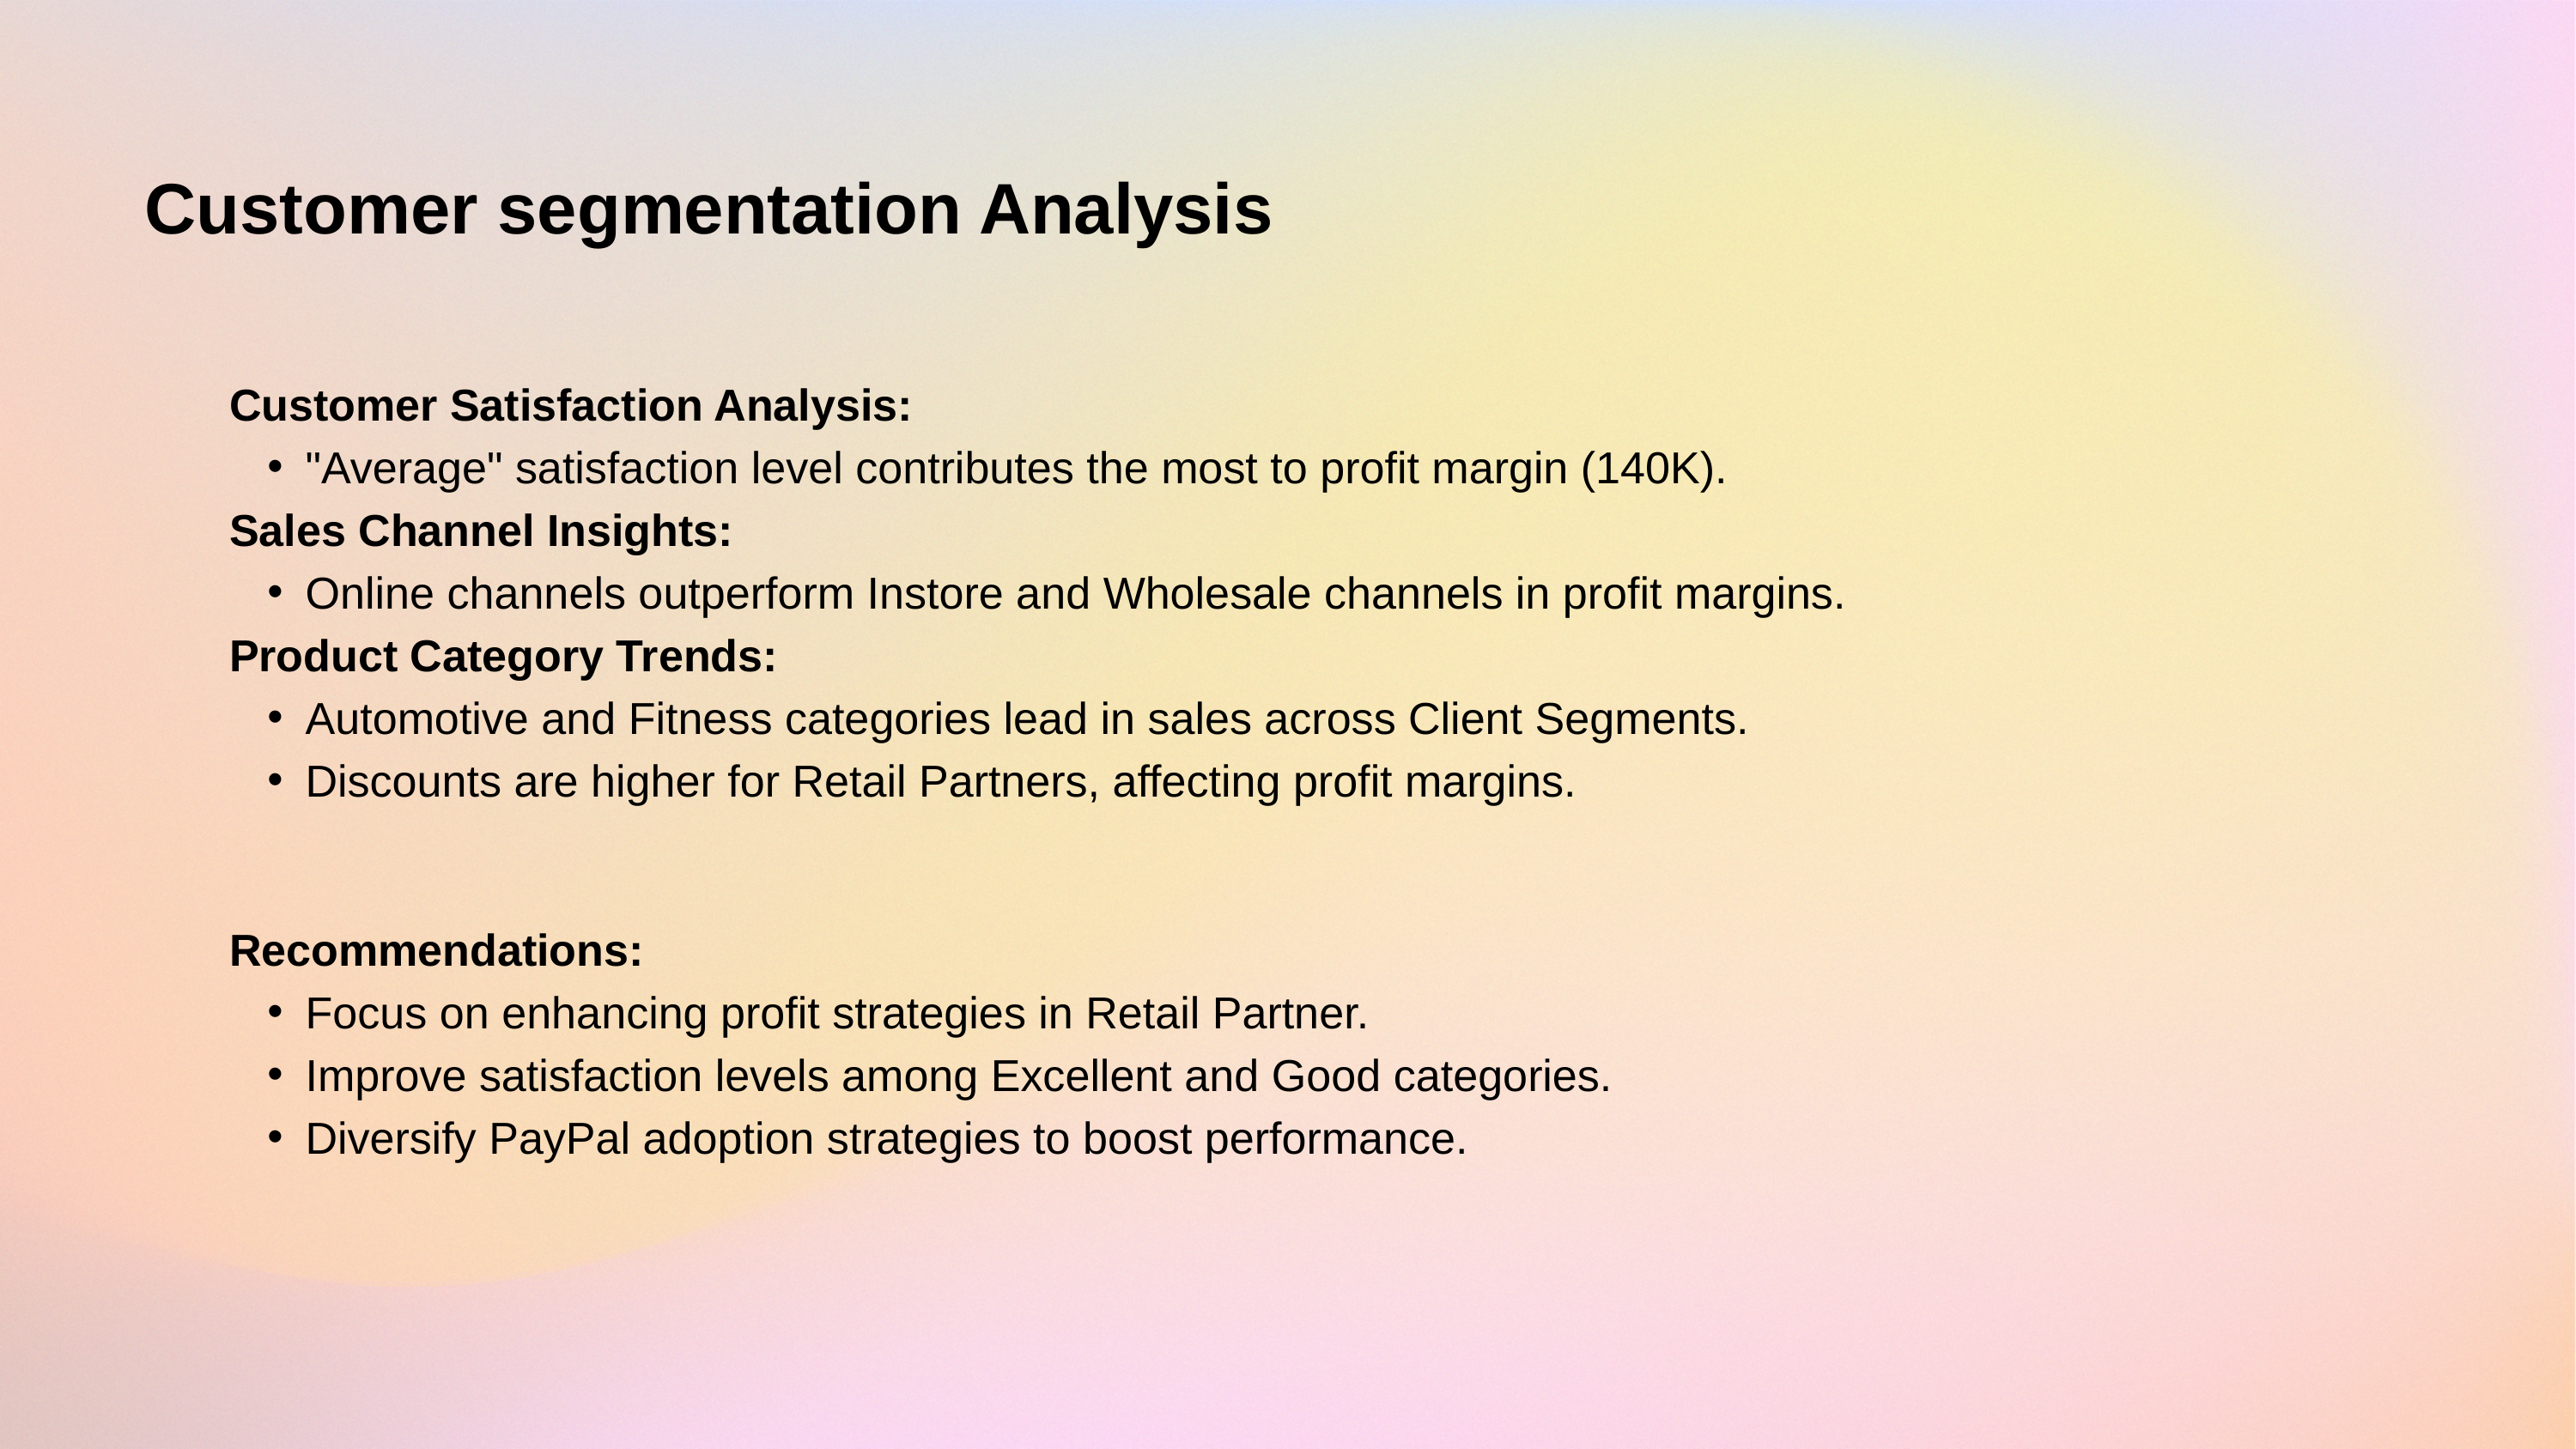

Customer segmentation Analysis

Customer Satisfaction Analysis:
"Average" satisfaction level contributes the most to profit margin (140K).
Sales Channel Insights:
Online channels outperform Instore and Wholesale channels in profit margins.
Product Category Trends:
Automotive and Fitness categories lead in sales across Client Segments.
Discounts are higher for Retail Partners, affecting profit margins.

Recommendations:
Focus on enhancing profit strategies in Retail Partner.
Improve satisfaction levels among Excellent and Good categories.
Diversify PayPal adoption strategies to boost performance.